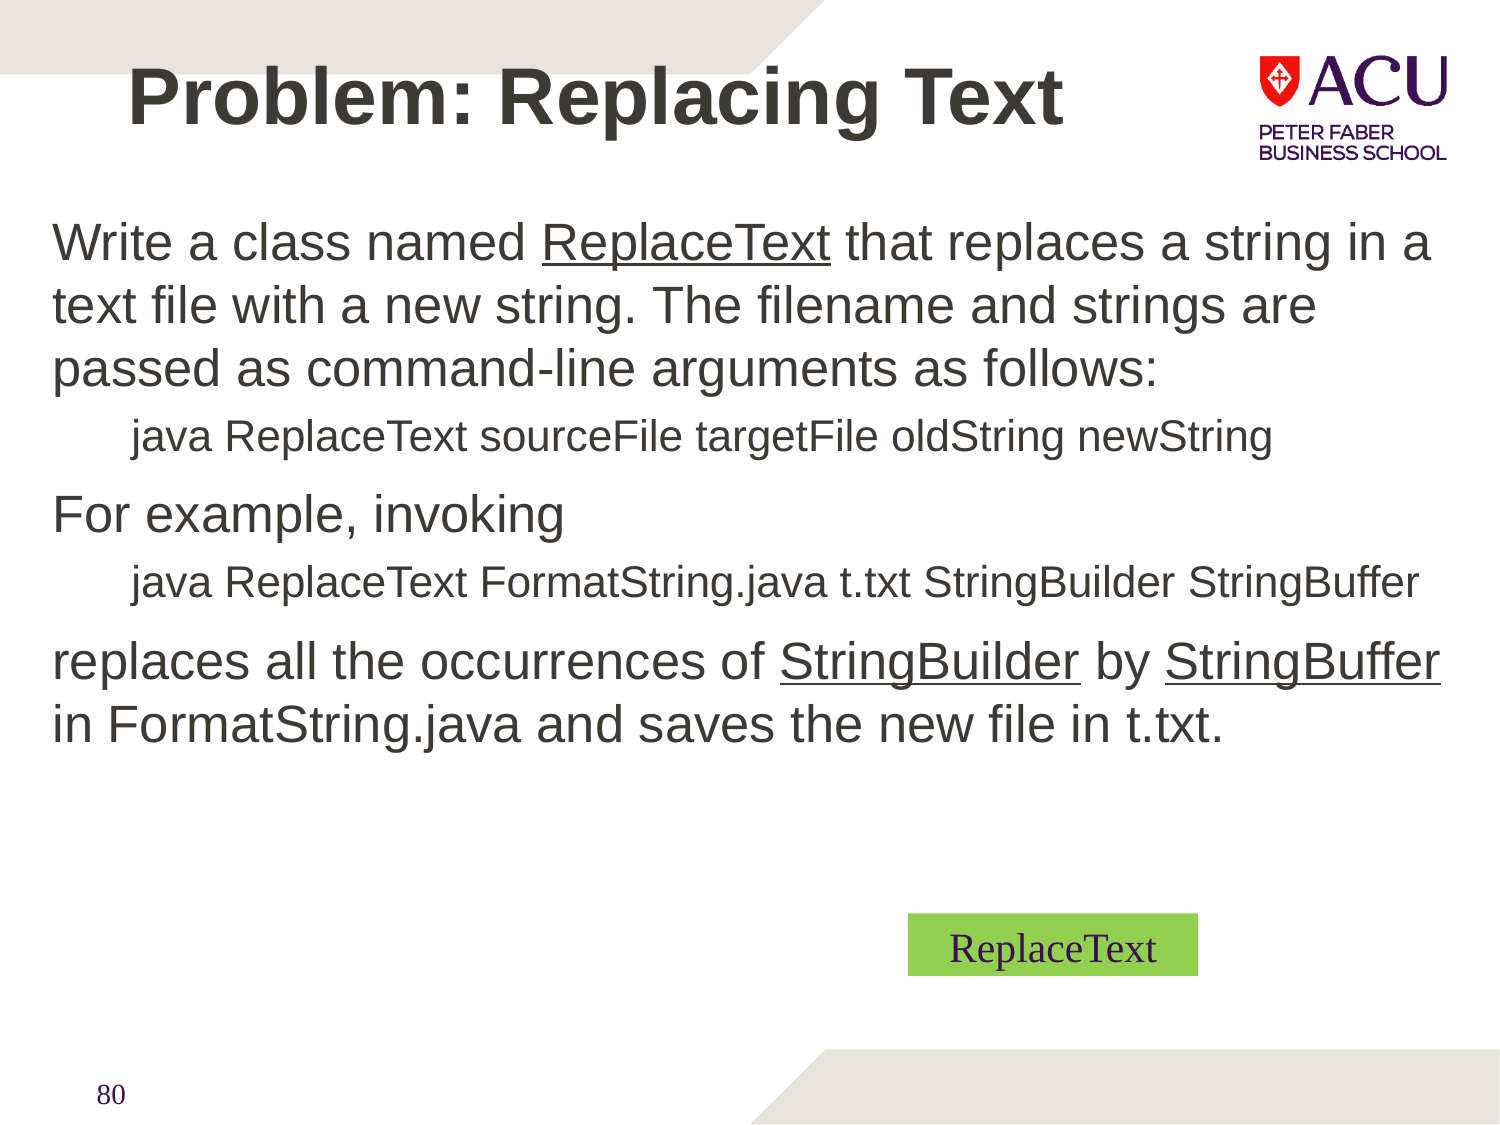

# Problem: Replacing Text
Write a class named ReplaceText that replaces a string in a text file with a new string. The filename and strings are passed as command-line arguments as follows:
java ReplaceText sourceFile targetFile oldString newString
For example, invoking
java ReplaceText FormatString.java t.txt StringBuilder StringBuffer
replaces all the occurrences of StringBuilder by StringBuffer in FormatString.java and saves the new file in t.txt.
ReplaceText
80